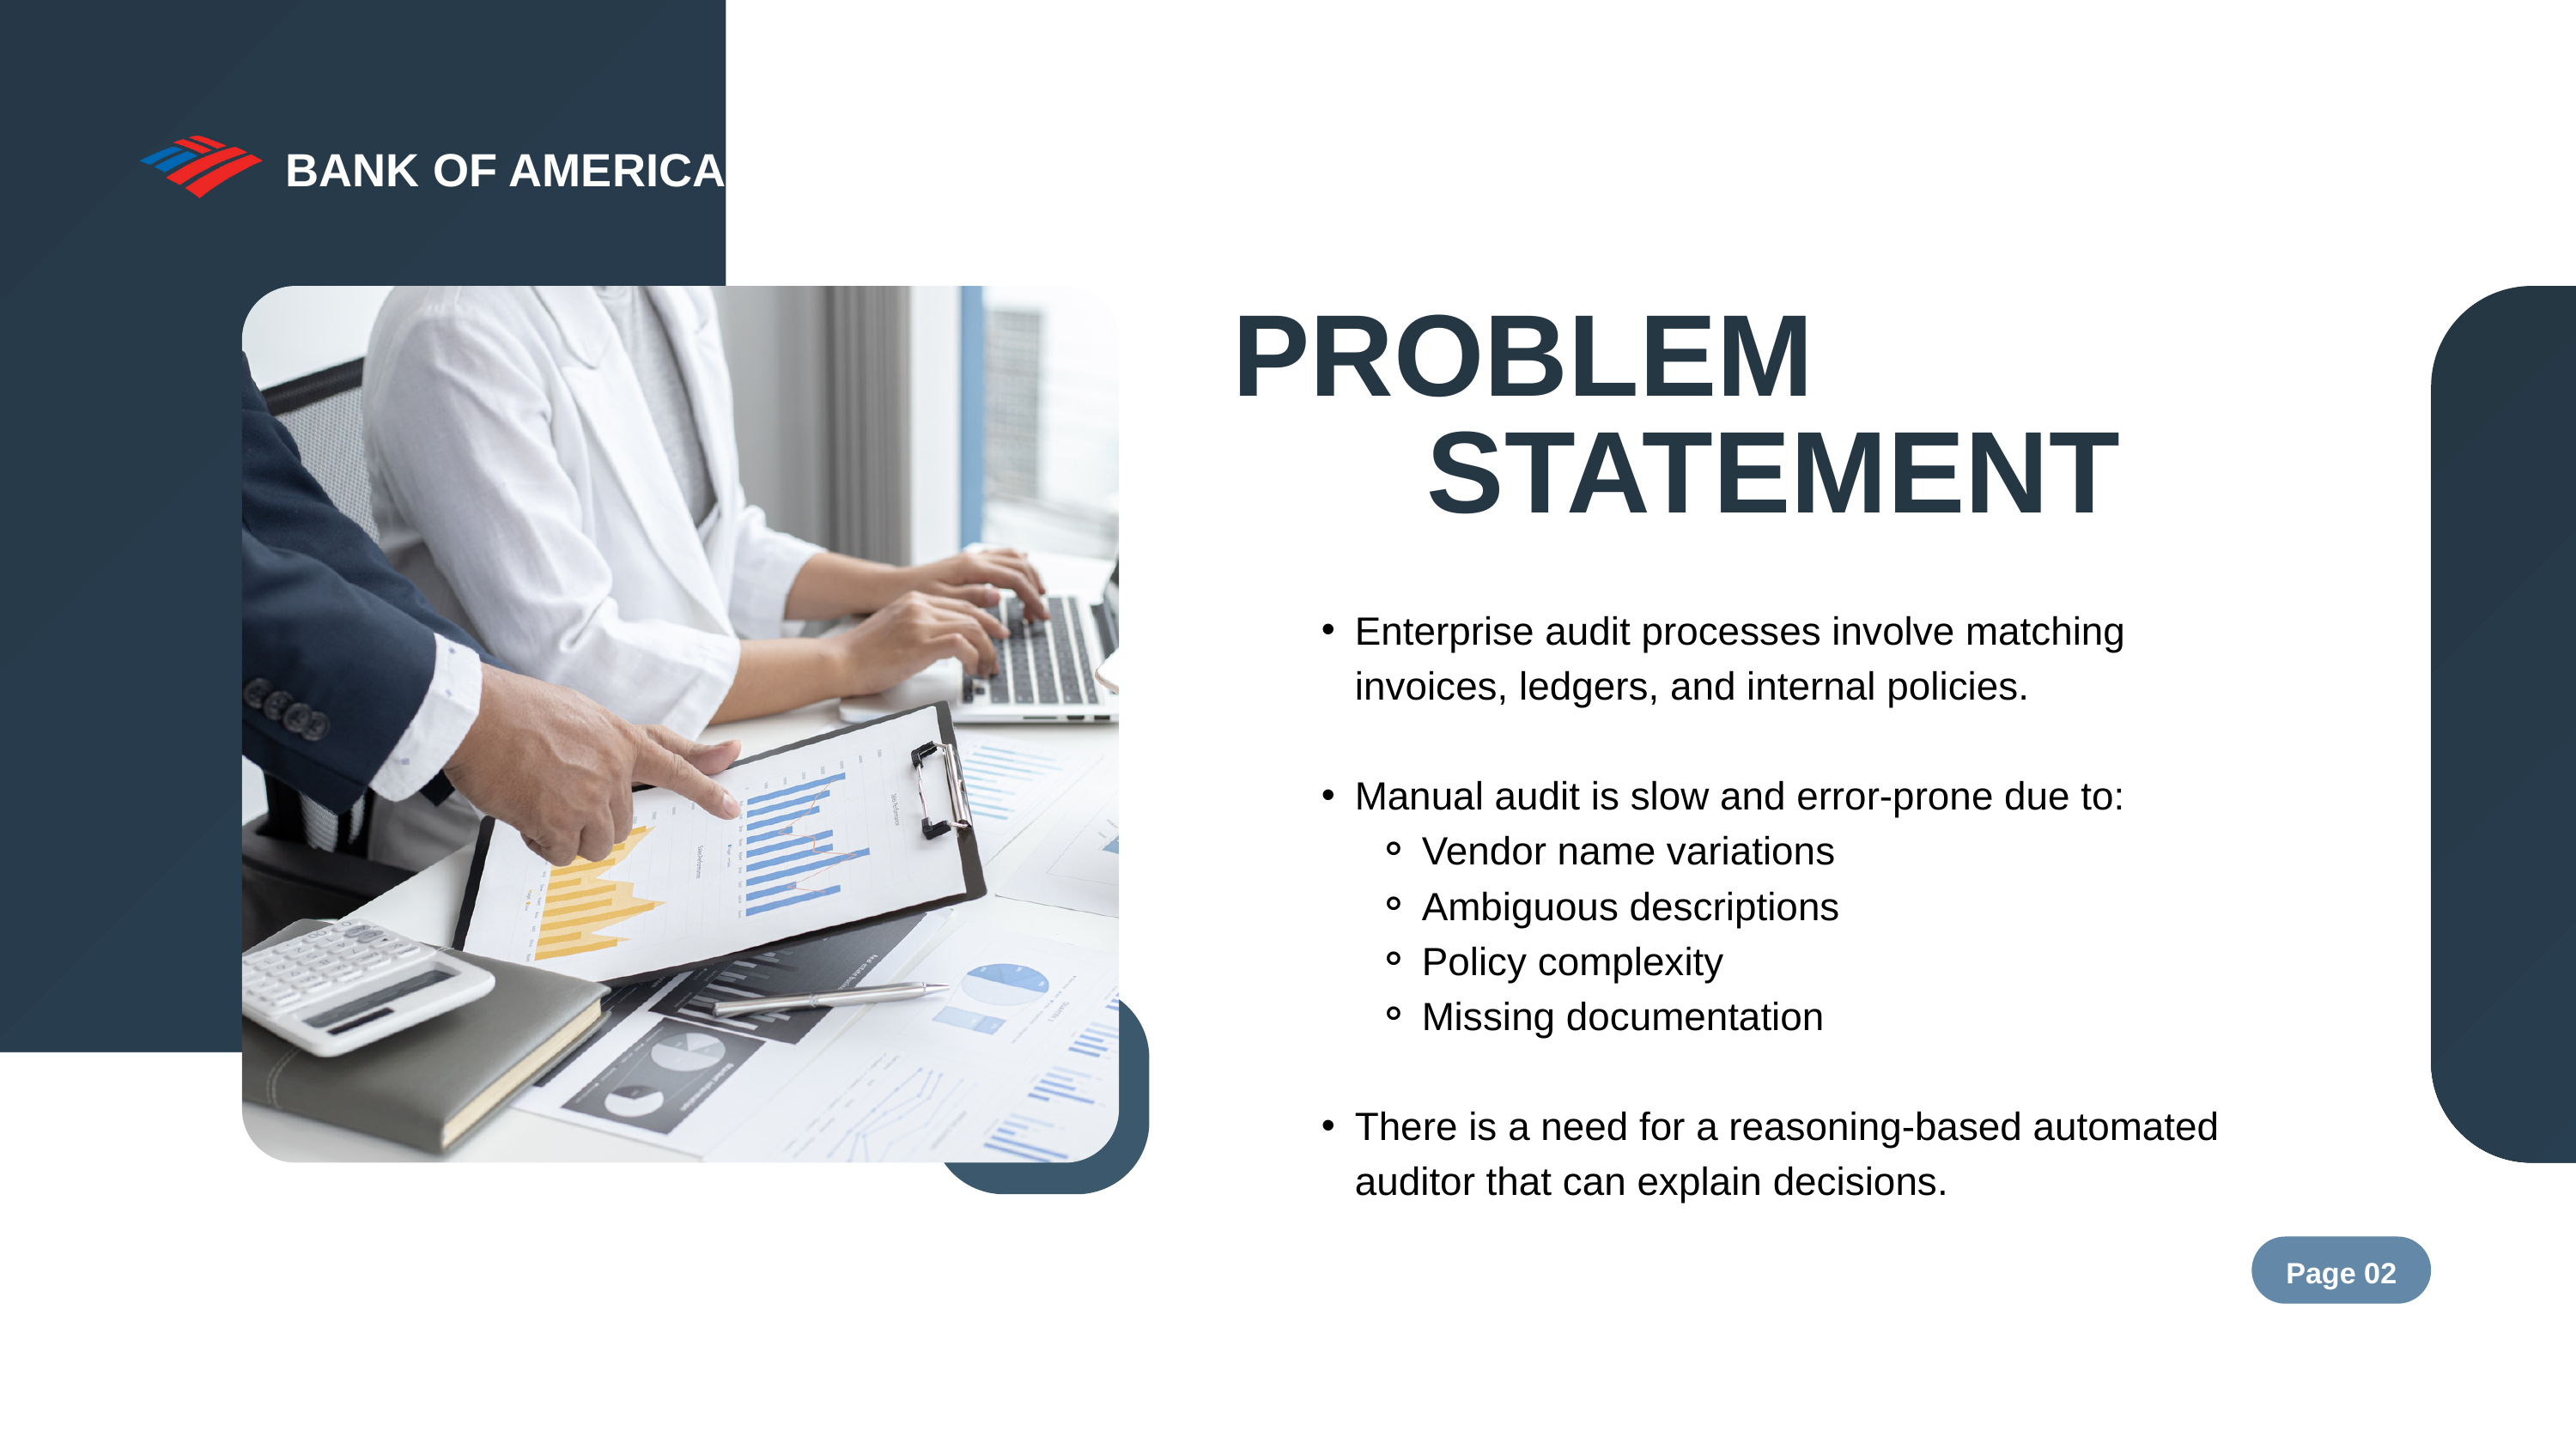

BANK OF AMERICA
Home
Contact

PROBLEM
      STATEMENT
Enterprise audit processes involve matching invoices, ledgers, and internal policies.

Manual audit is slow and error-prone due to:
Vendor name variations
Ambiguous descriptions
Policy complexity
Missing documentation

There is a need for a reasoning-based automated auditor that can explain decisions.

Page 02